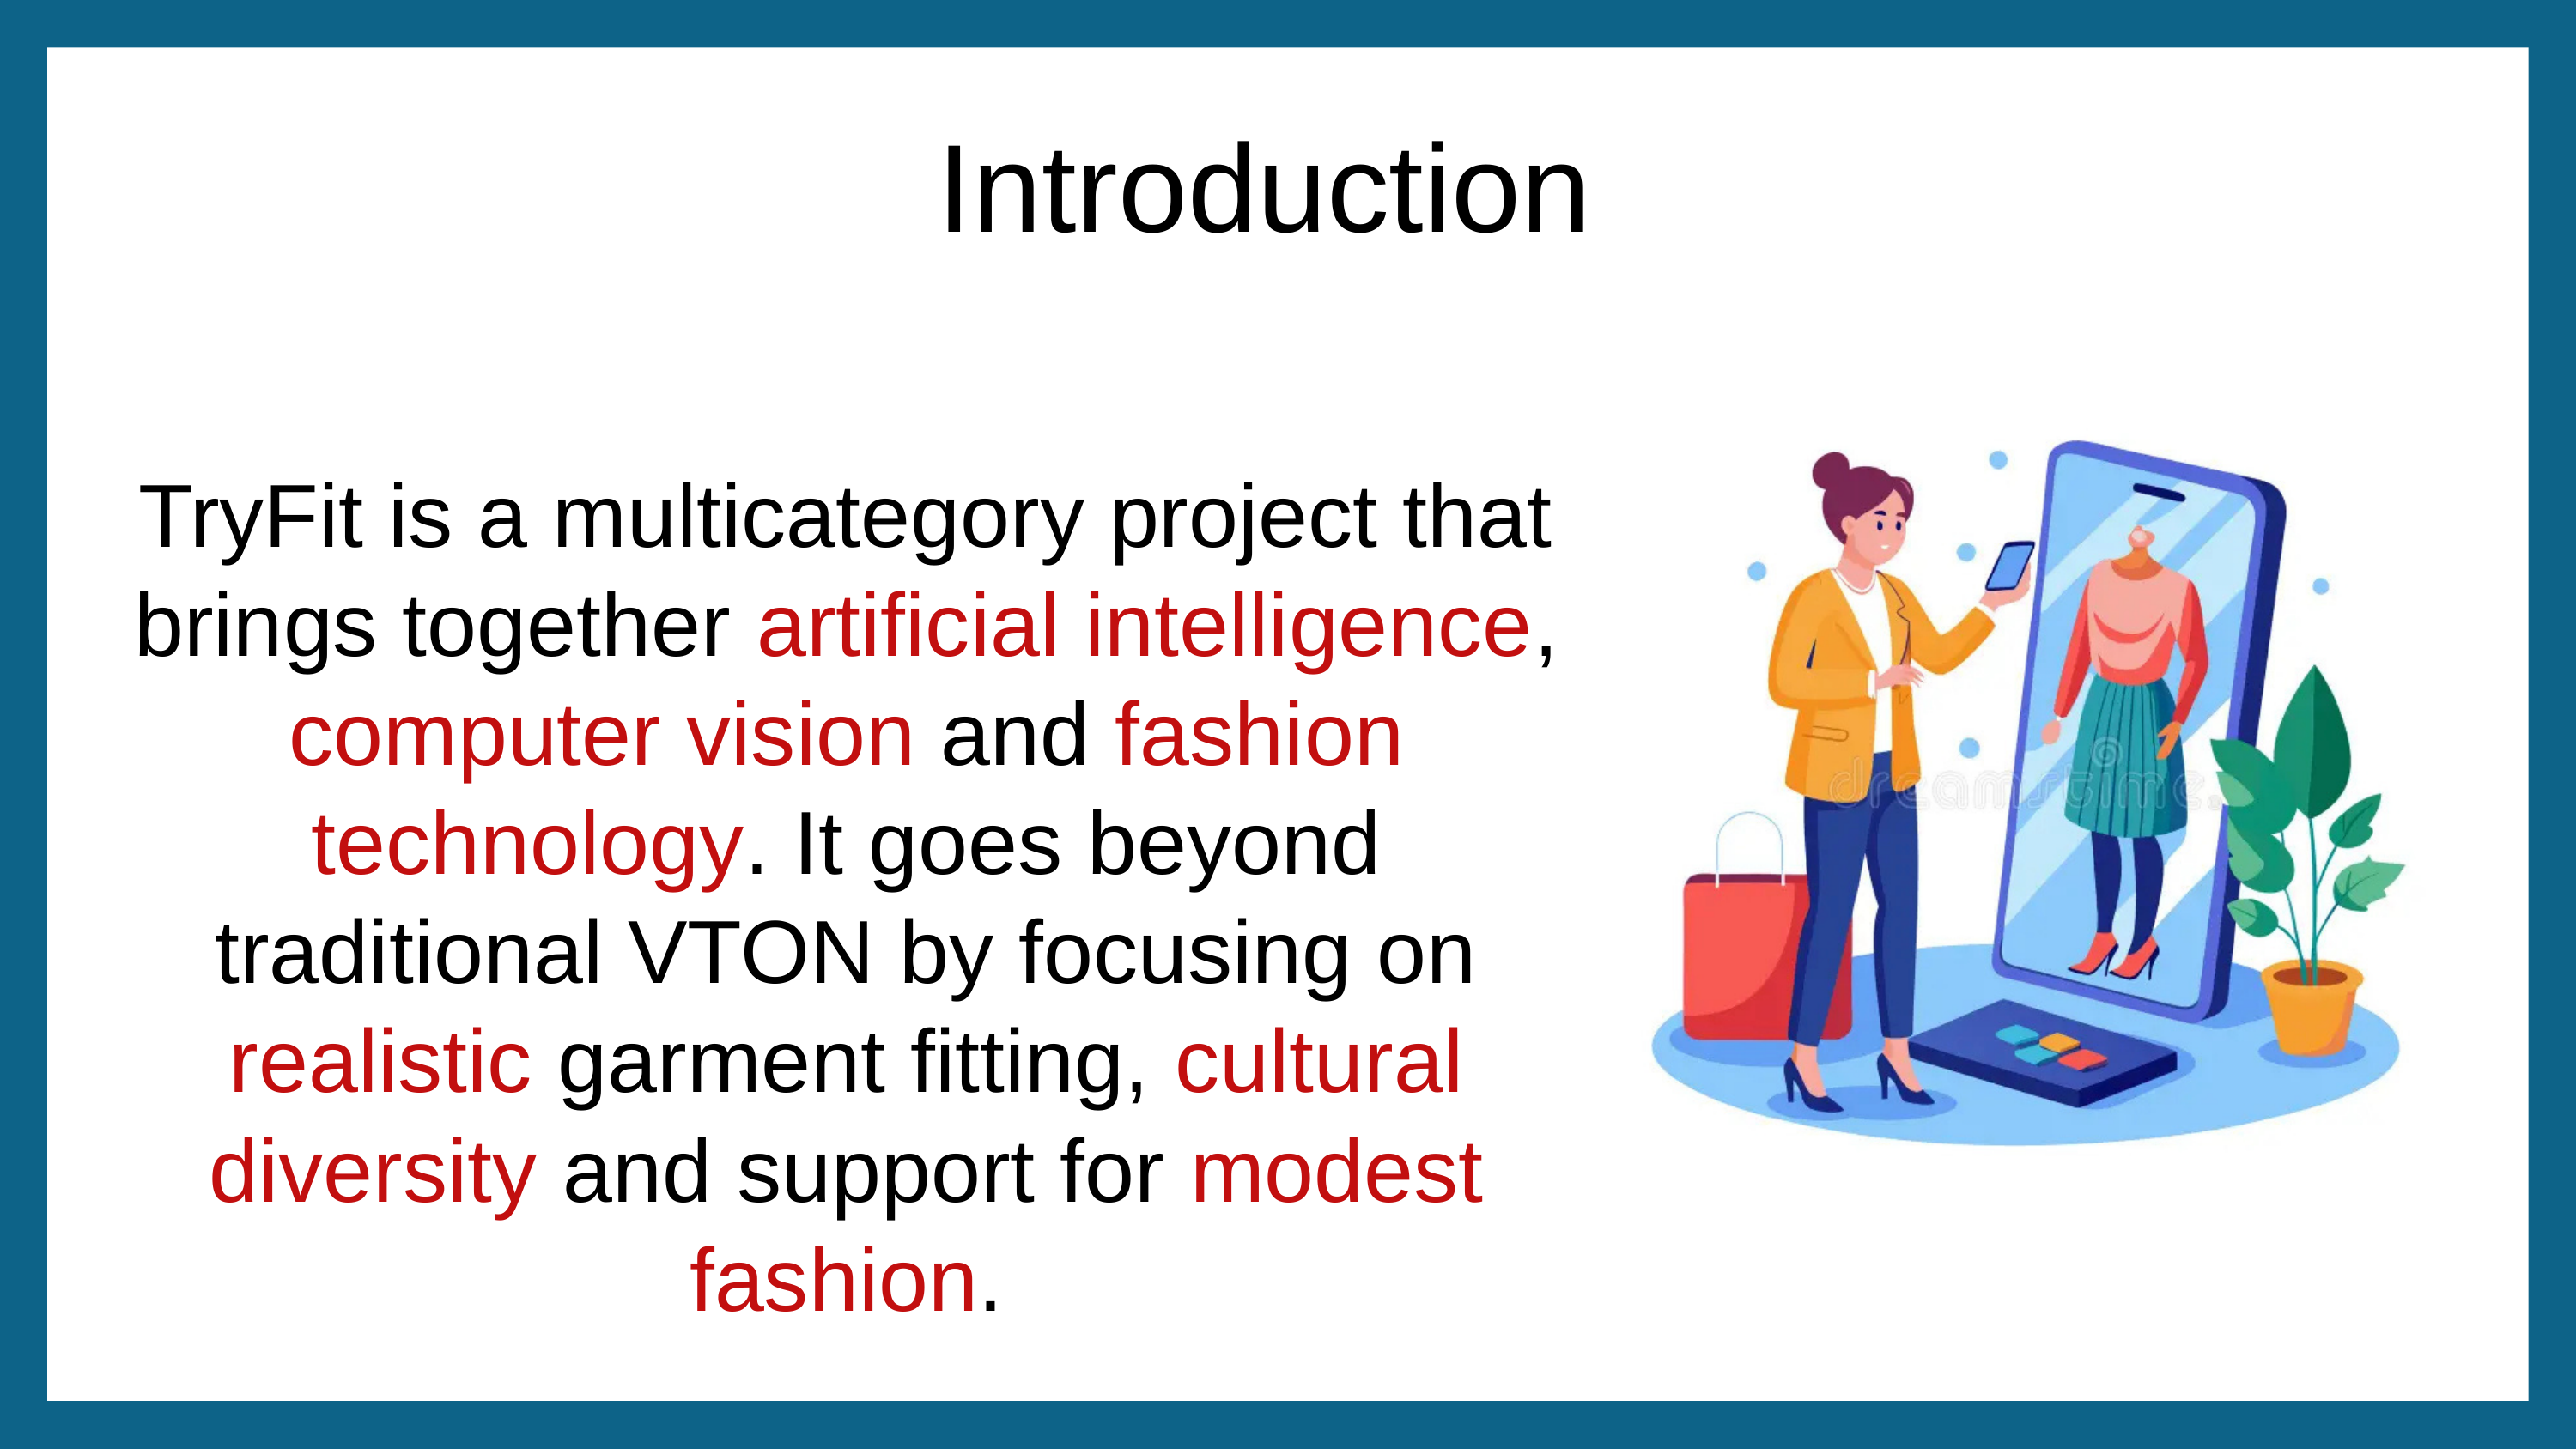

Introduction

TryFit is a multicategory project that brings together artificial intelligence, computer vision and fashion technology. It goes beyond traditional VTON by focusing on realistic garment fitting, cultural diversity and support for modest fashion.